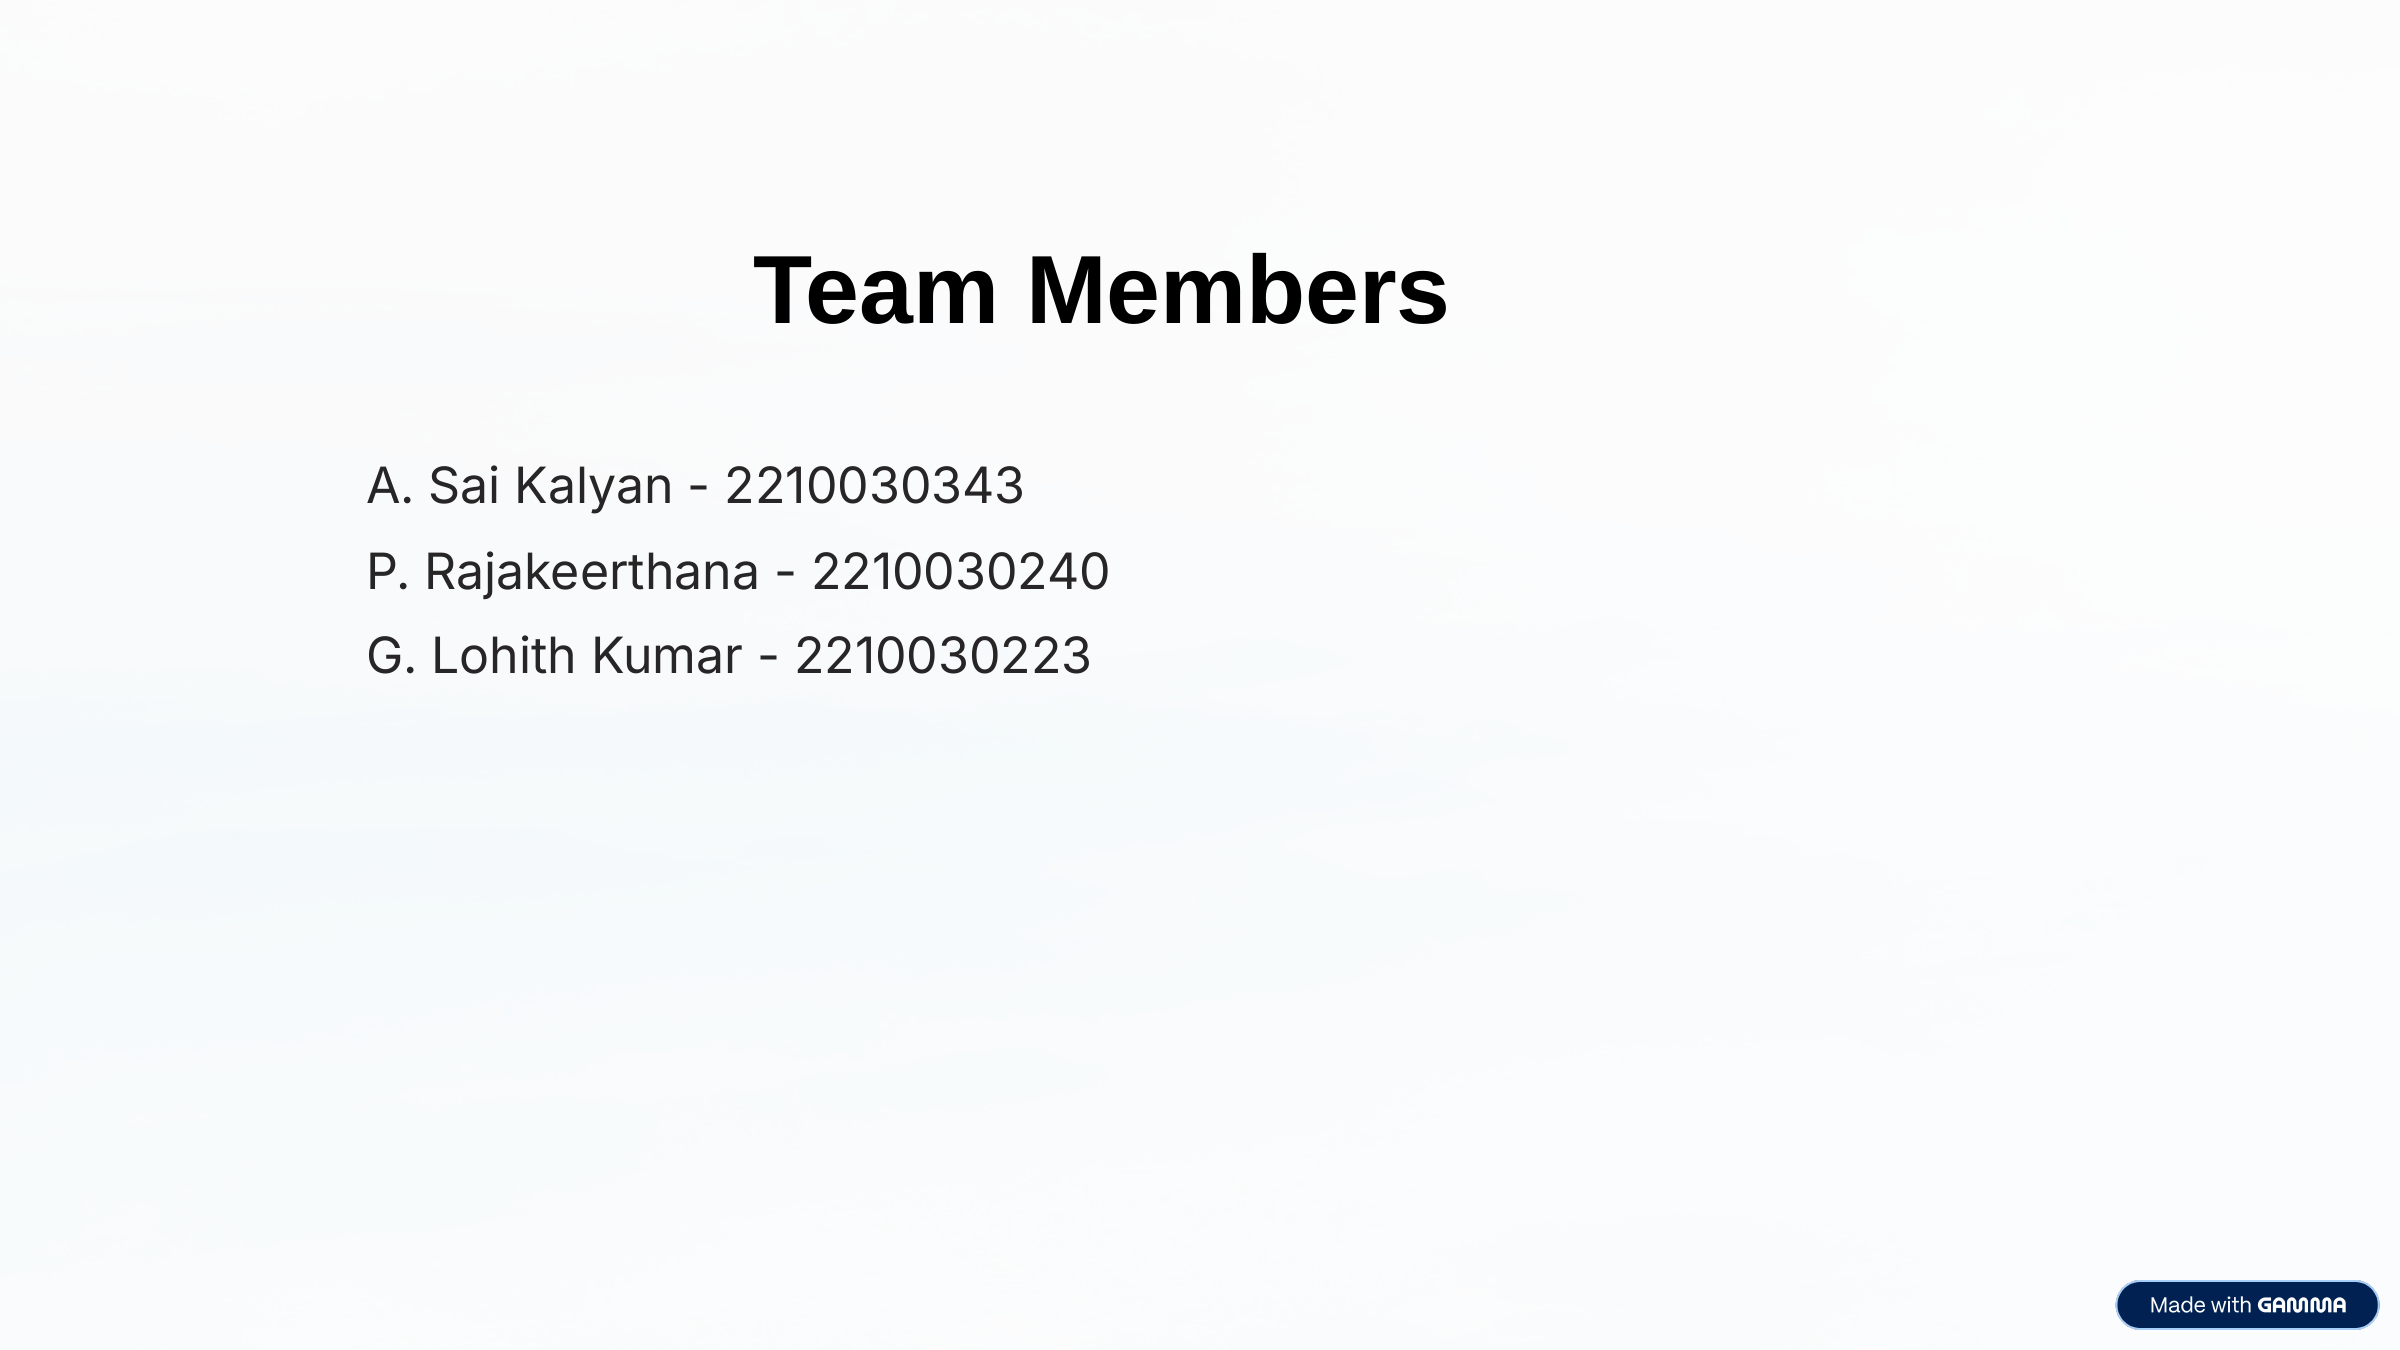

Team Members
A. Sai Kalyan - 2210030343
P. Rajakeerthana - 2210030240
G. Lohith Kumar - 2210030223